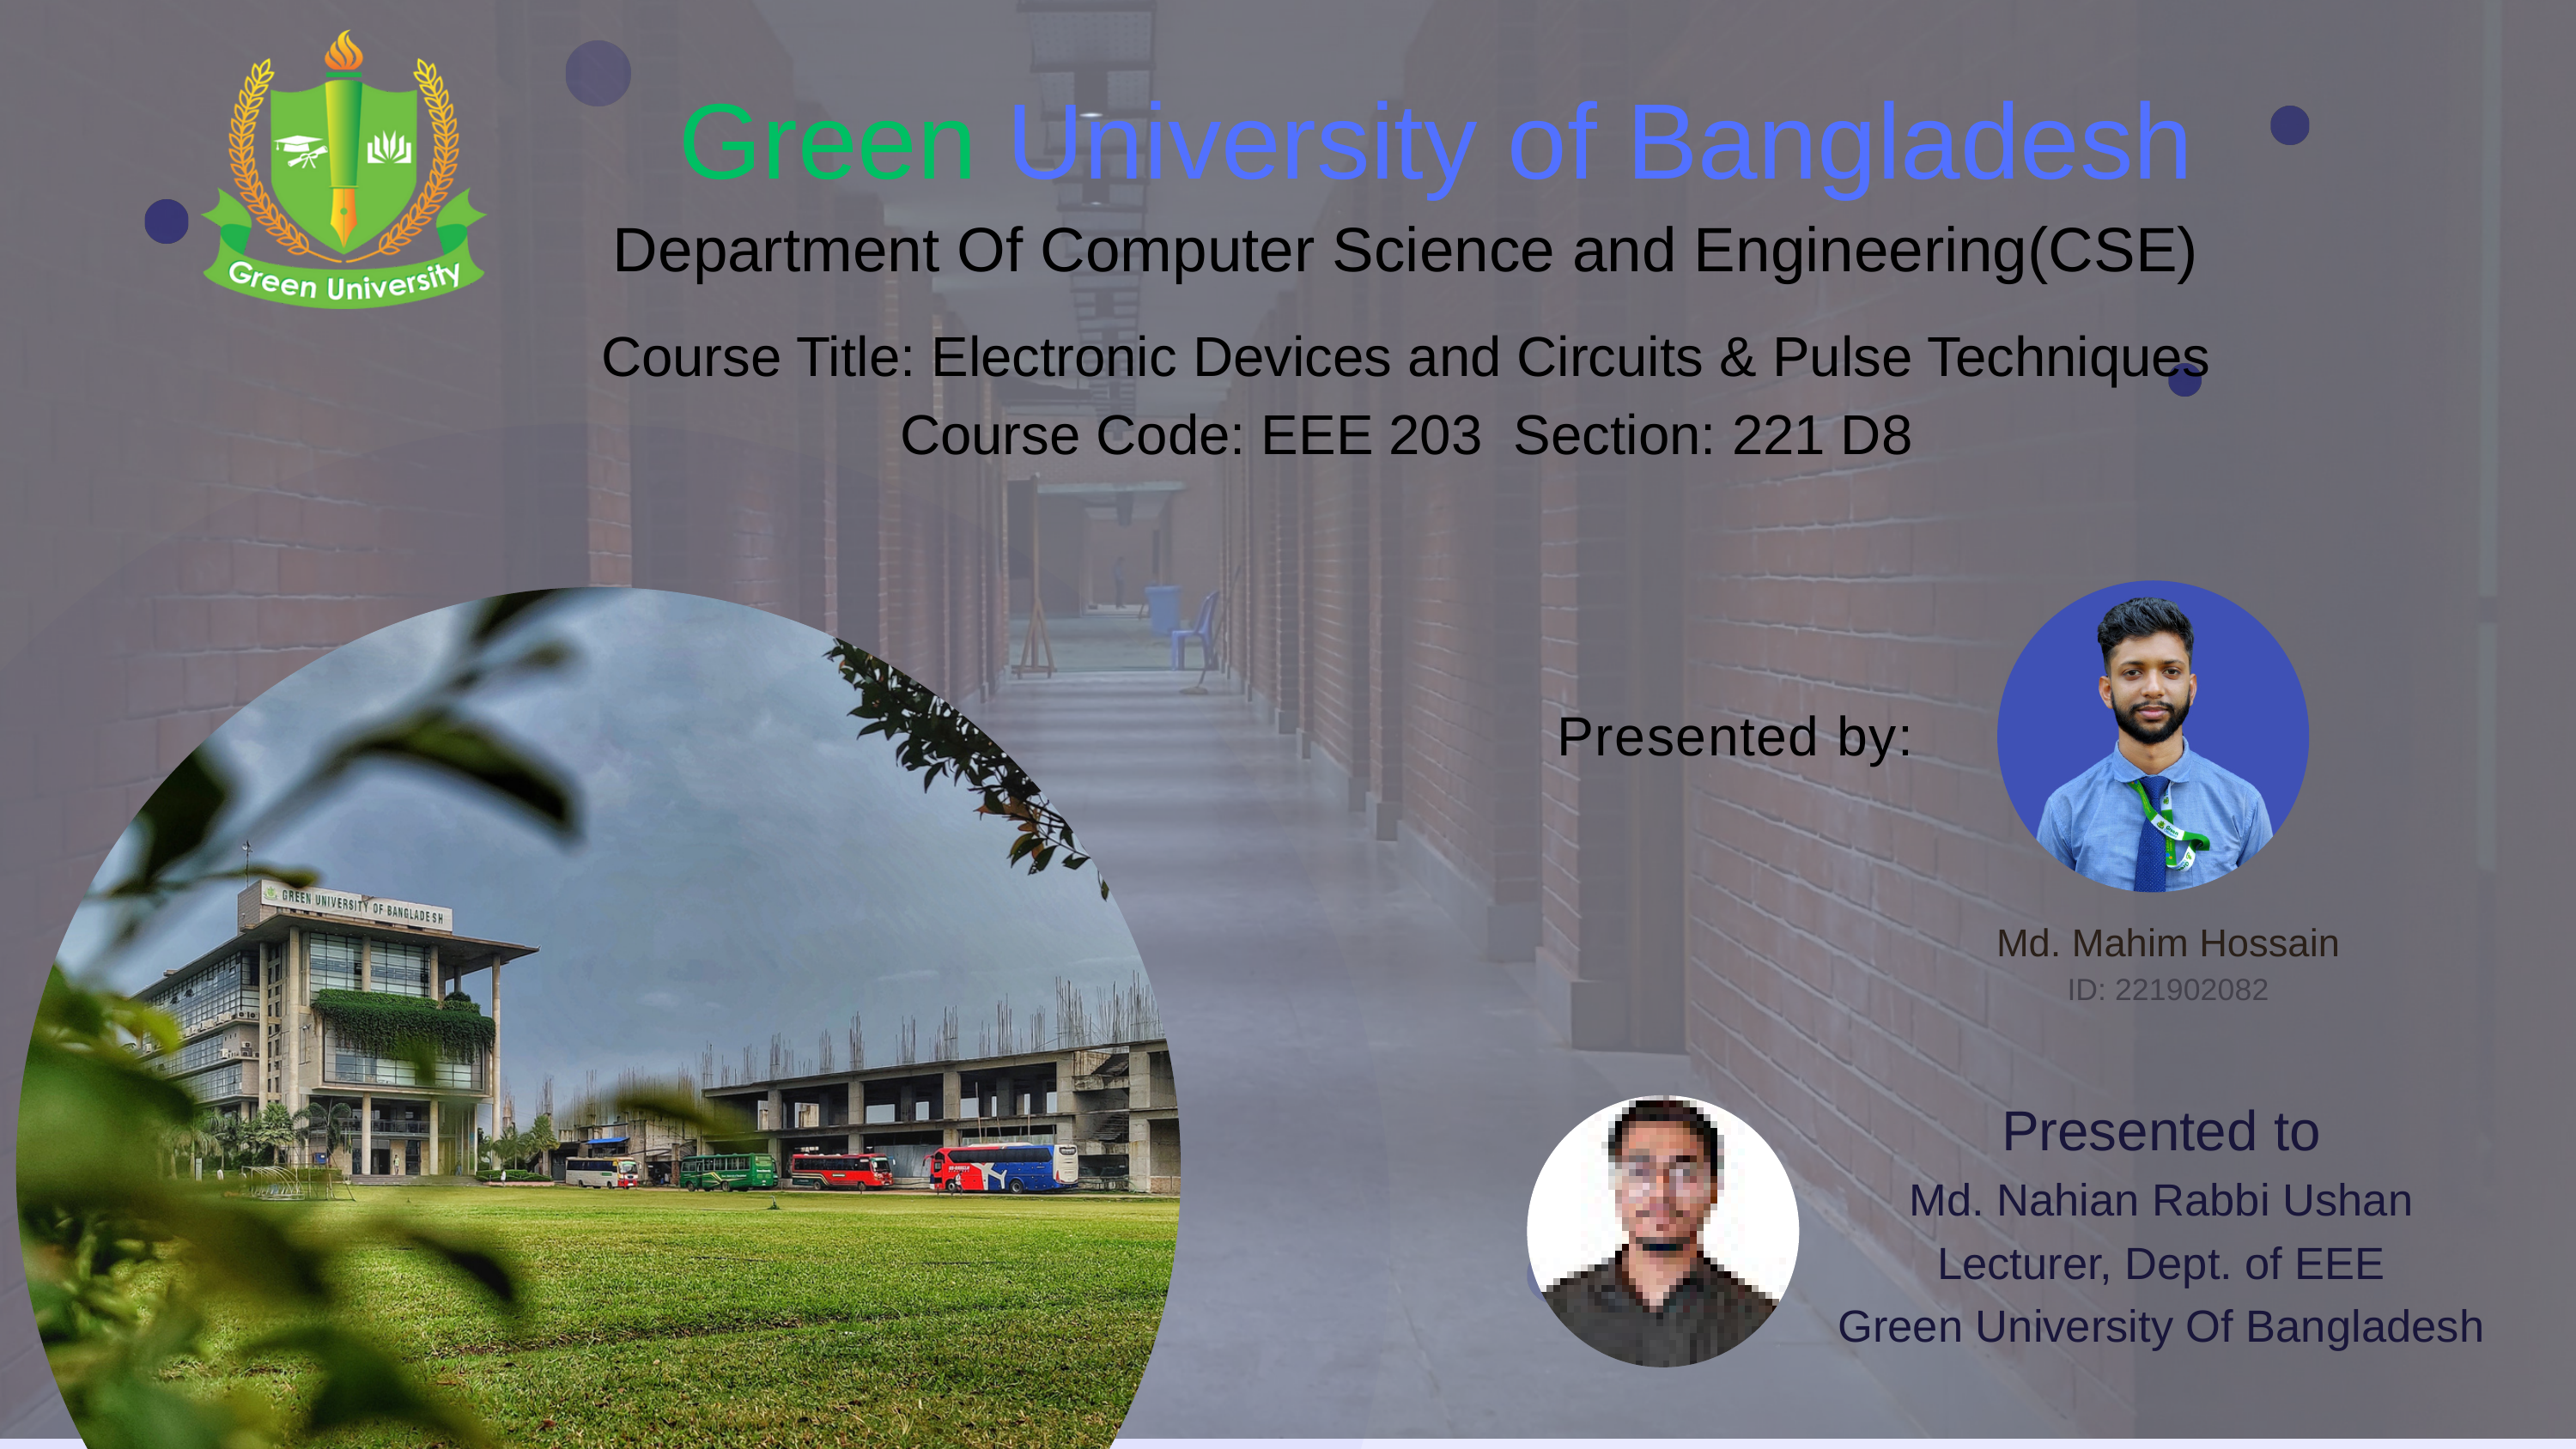

Green University of Bangladesh

Department Of Computer Science and Engineering(CSE)

Course Title: Electronic Devices and Circuits & Pulse Techniques
Course Code: EEE 203  Section: 221 D8

Presented by:
Md. Mahim Hossain
ID: 221902082
Presented to
Md. Nahian Rabbi Ushan
Lecturer, Dept. of EEE
Green University Of Bangladesh